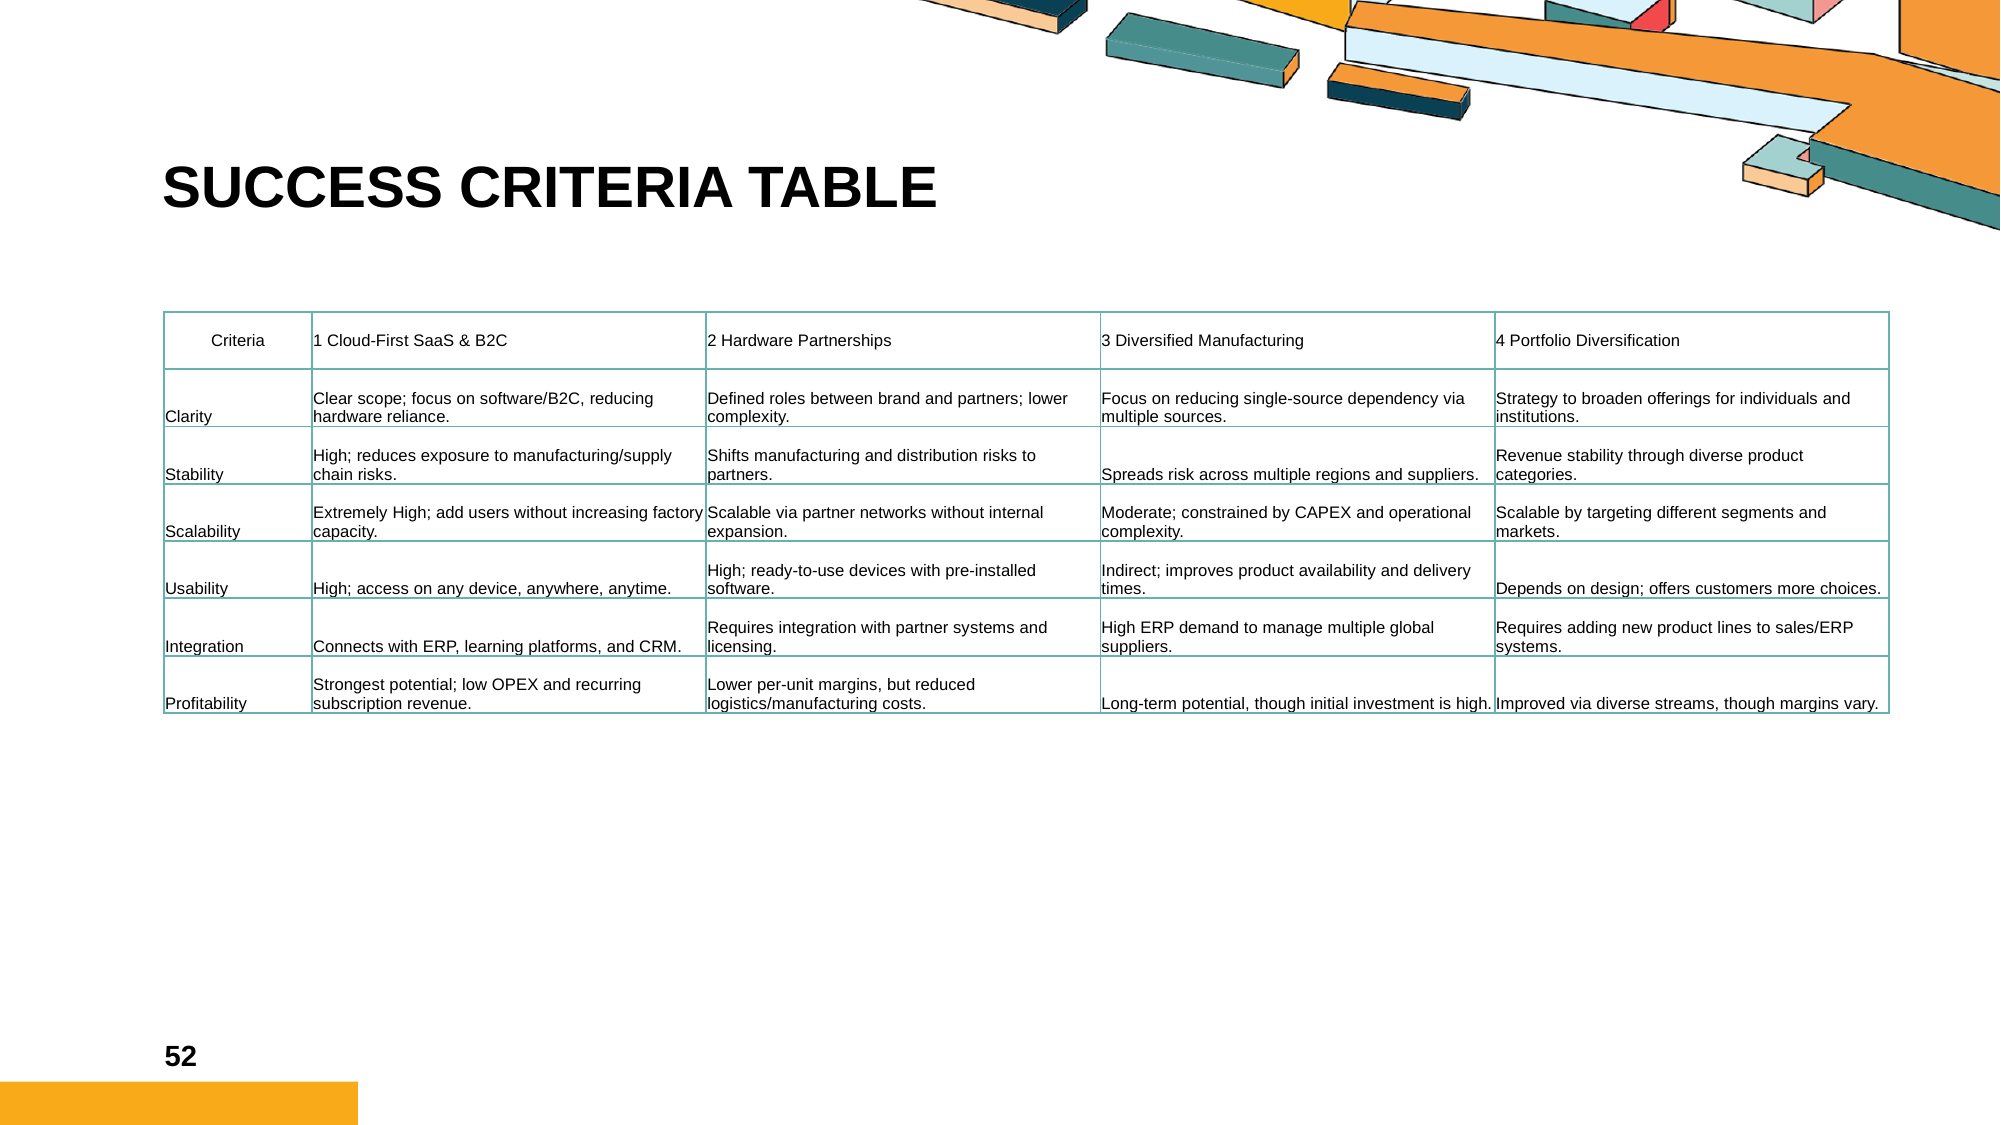

# success criteria table
| Criteria | 1 Cloud-First SaaS & B2C | 2 Hardware Partnerships | 3 Diversified Manufacturing | 4 Portfolio Diversification |
| --- | --- | --- | --- | --- |
| Clarity | Clear scope; focus on software/B2C, reducing hardware reliance. | Defined roles between brand and partners; lower complexity. | Focus on reducing single-source dependency via multiple sources. | Strategy to broaden offerings for individuals and institutions. |
| Stability | High; reduces exposure to manufacturing/supply chain risks. | Shifts manufacturing and distribution risks to partners. | Spreads risk across multiple regions and suppliers. | Revenue stability through diverse product categories. |
| Scalability | Extremely High; add users without increasing factory capacity. | Scalable via partner networks without internal expansion. | Moderate; constrained by CAPEX and operational complexity. | Scalable by targeting different segments and markets. |
| Usability | High; access on any device, anywhere, anytime. | High; ready-to-use devices with pre-installed software. | Indirect; improves product availability and delivery times. | Depends on design; offers customers more choices. |
| Integration | Connects with ERP, learning platforms, and CRM. | Requires integration with partner systems and licensing. | High ERP demand to manage multiple global suppliers. | Requires adding new product lines to sales/ERP systems. |
| Profitability | Strongest potential; low OPEX and recurring subscription revenue. | Lower per-unit margins, but reduced logistics/manufacturing costs. | Long-term potential, though initial investment is high. | Improved via diverse streams, though margins vary. |
52